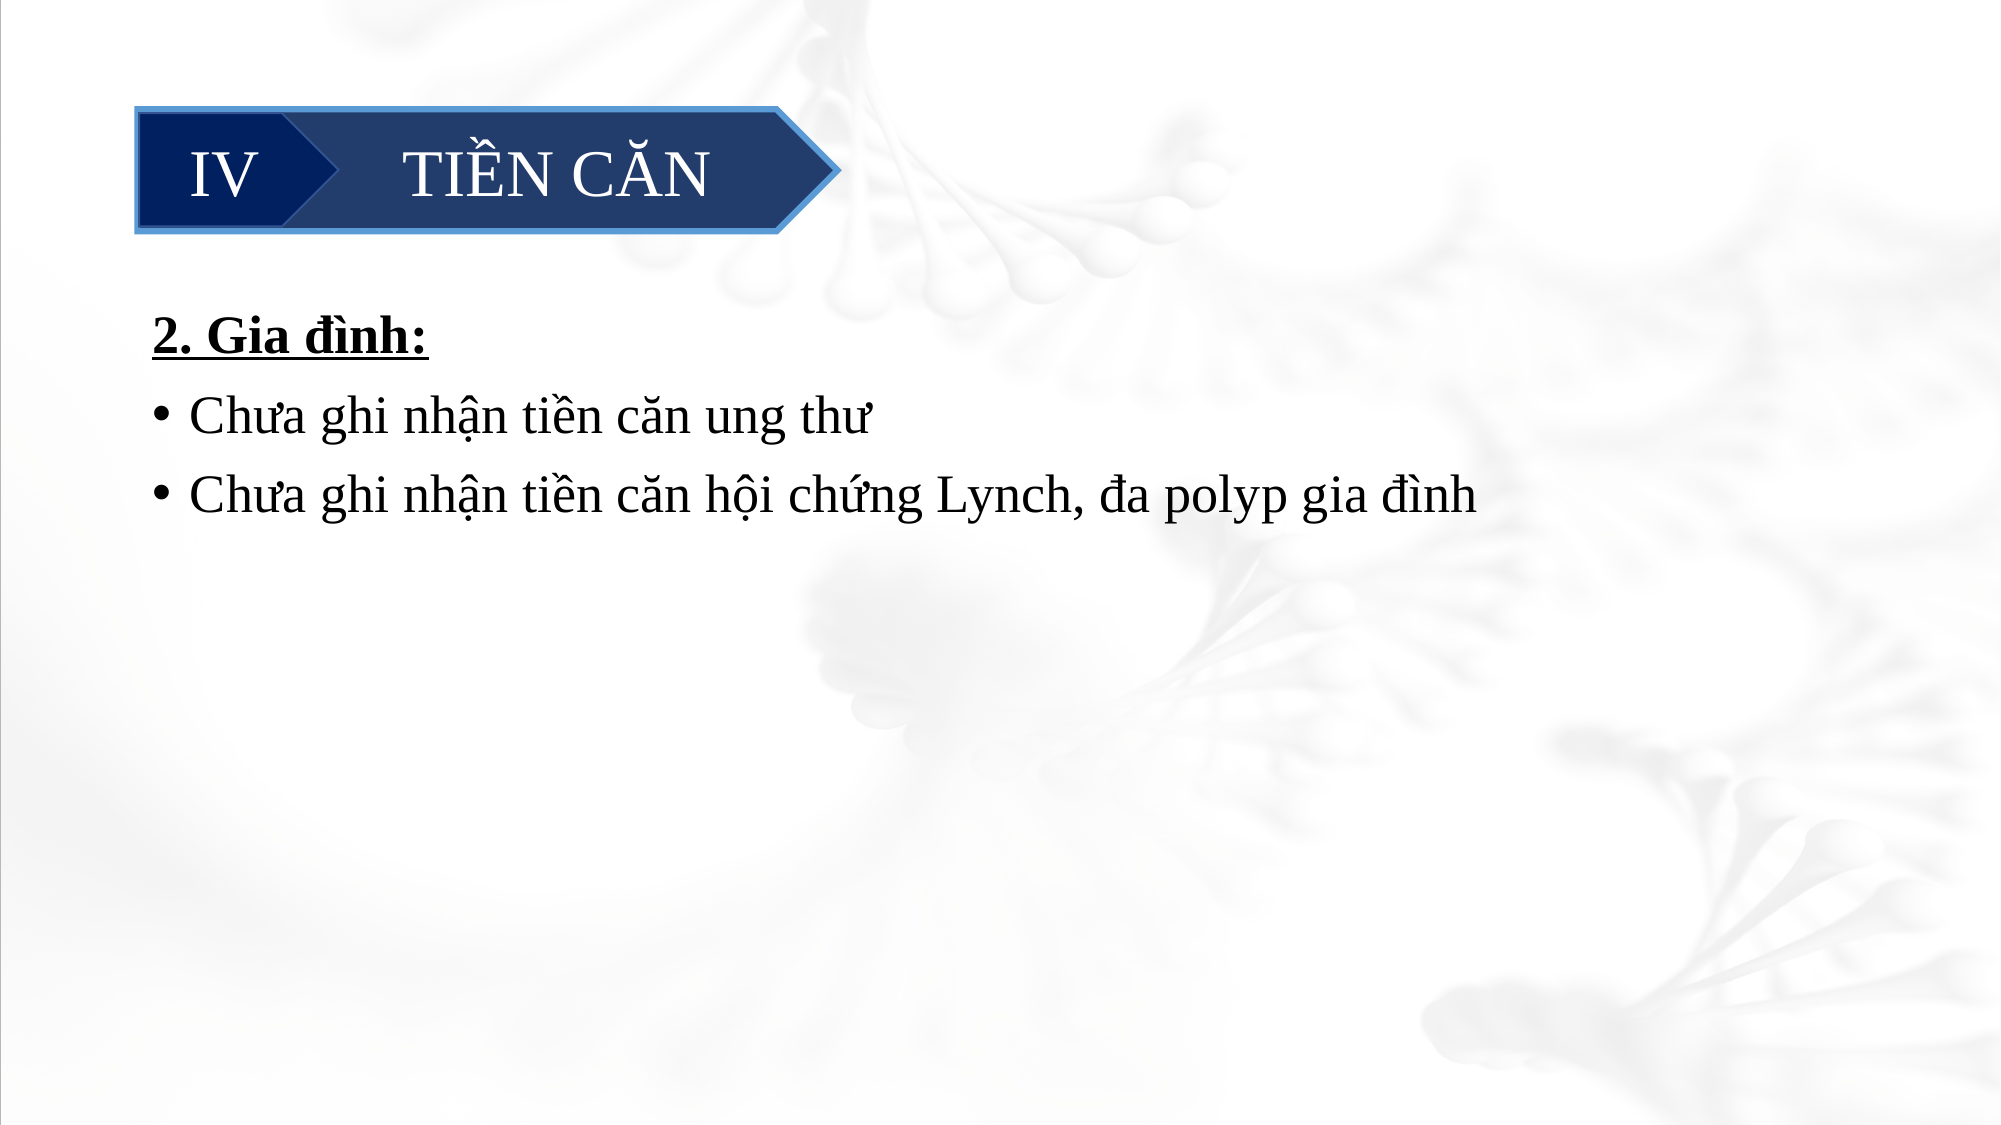

#
	      TIỀN CĂN
IV
2. Gia đình:
Chưa ghi nhận tiền căn ung thư
Chưa ghi nhận tiền căn hội chứng Lynch, đa polyp gia đình